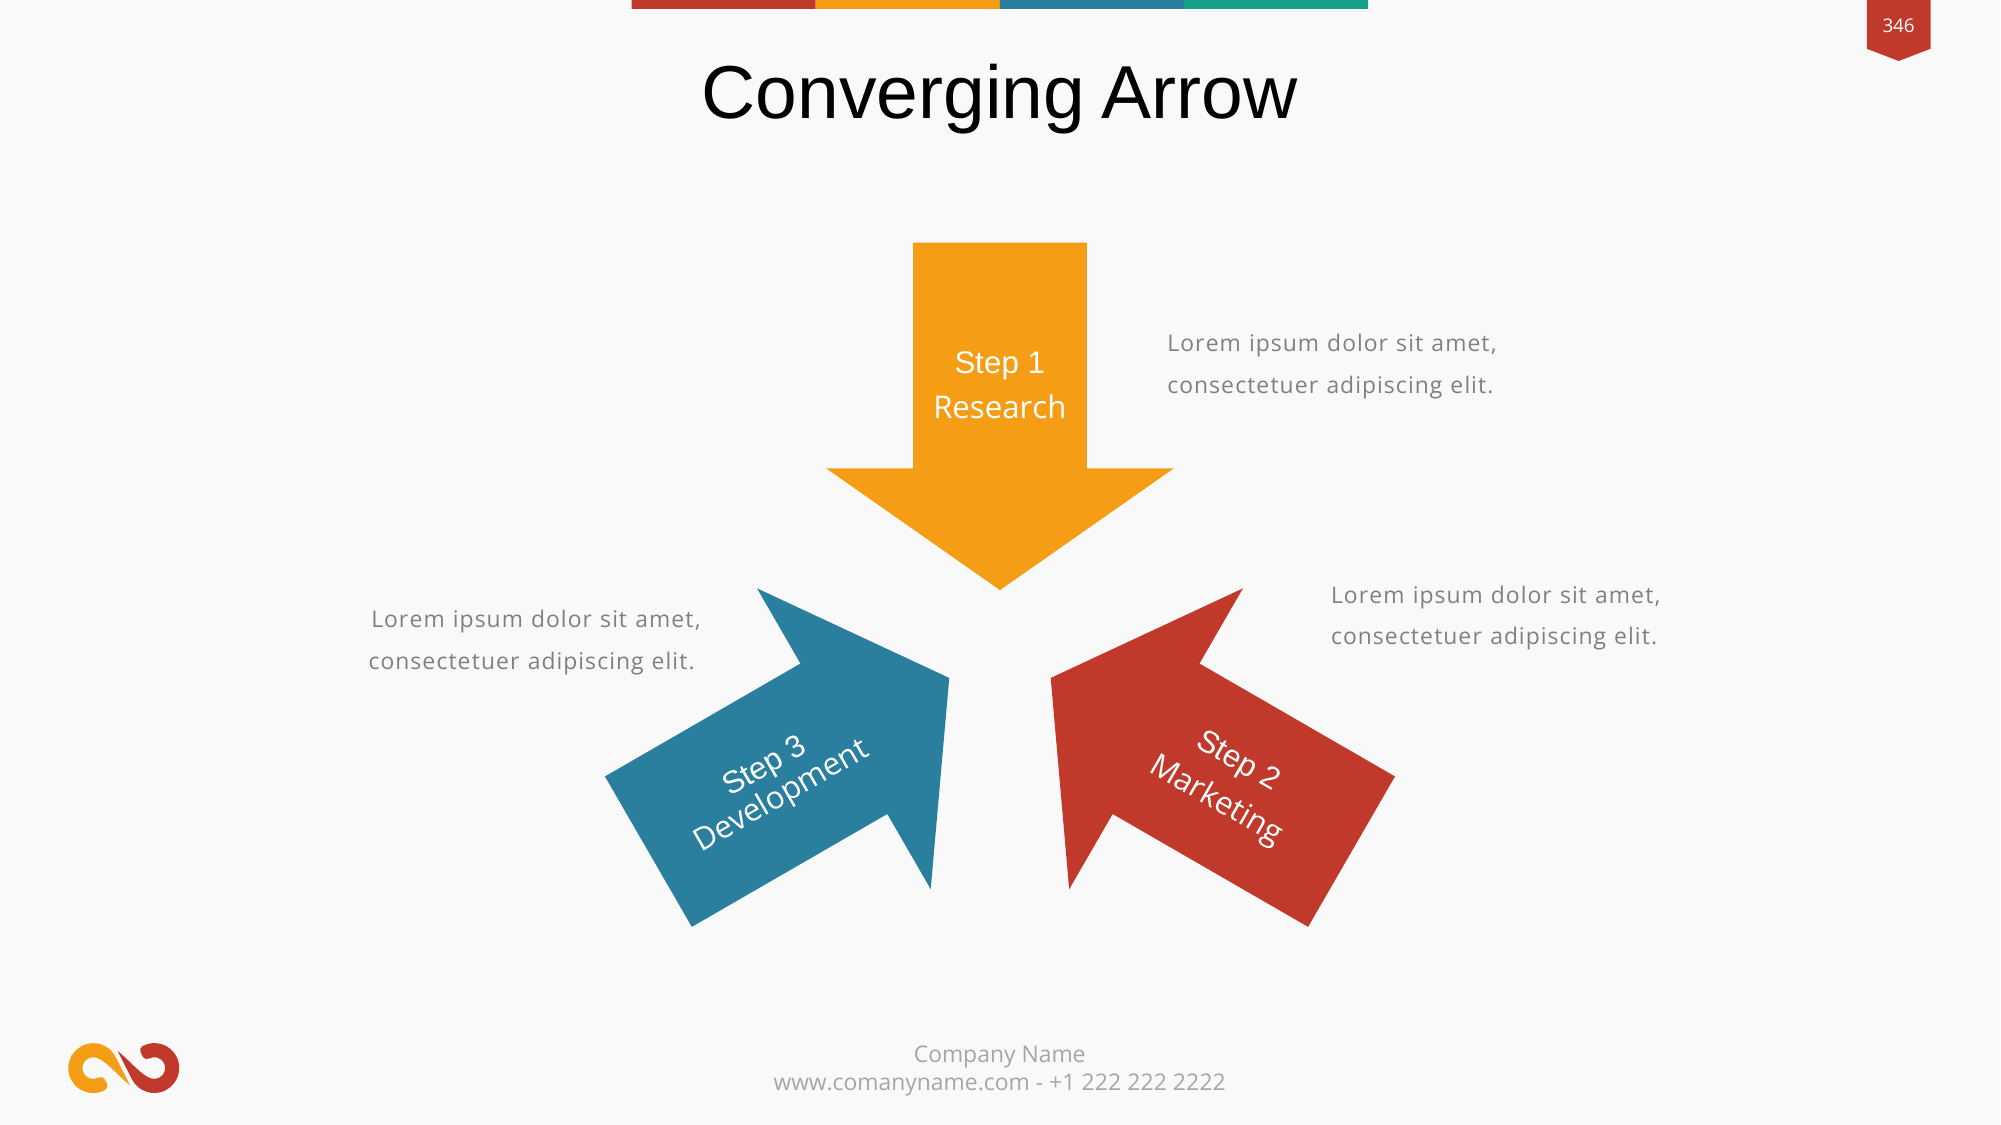

Converging Arrow
Step 1
Research
Step 2
Marketing
Step 3 Development
Lorem ipsum dolor sit amet, consectetuer adipiscing elit.
Lorem ipsum dolor sit amet, consectetuer adipiscing elit.
Lorem ipsum dolor sit amet, consectetuer adipiscing elit.